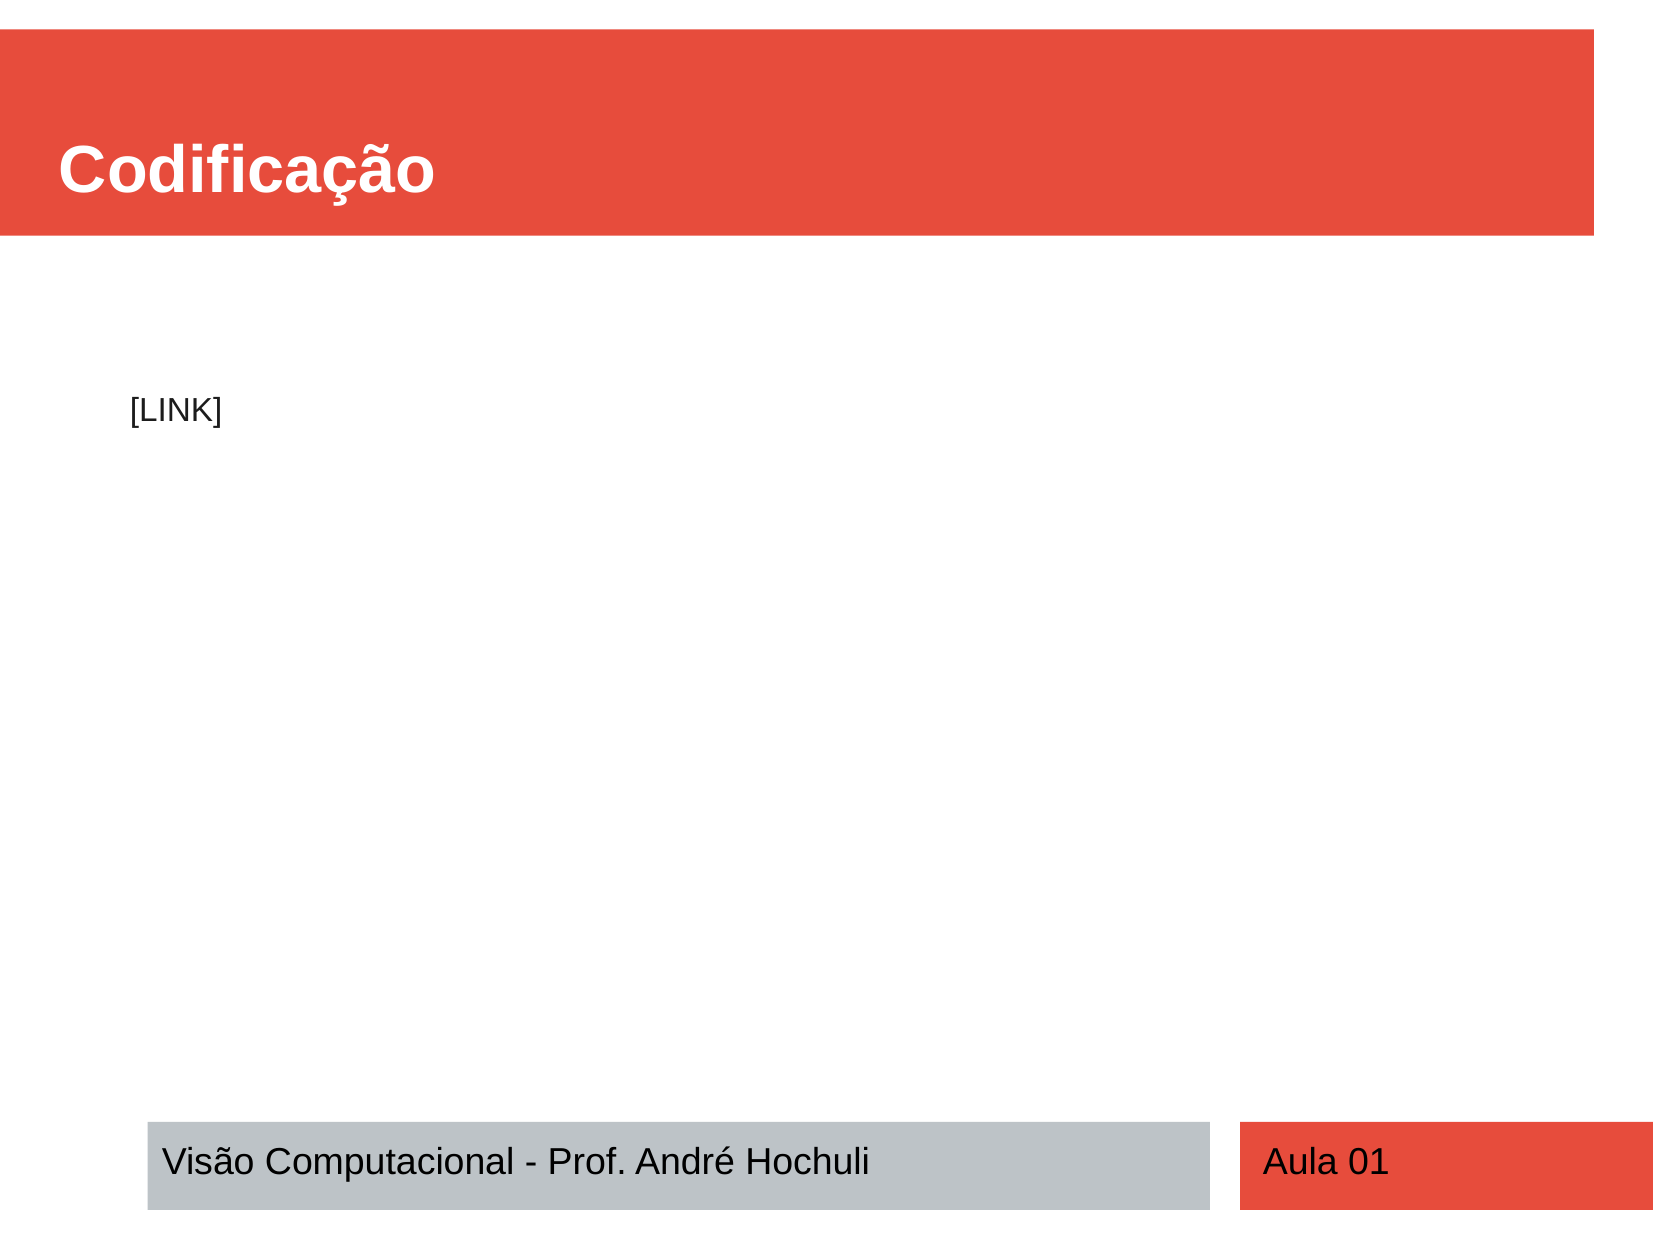

Codificação

[LINK]

Visão Computacional - Prof. André Hochuli
Aula 01